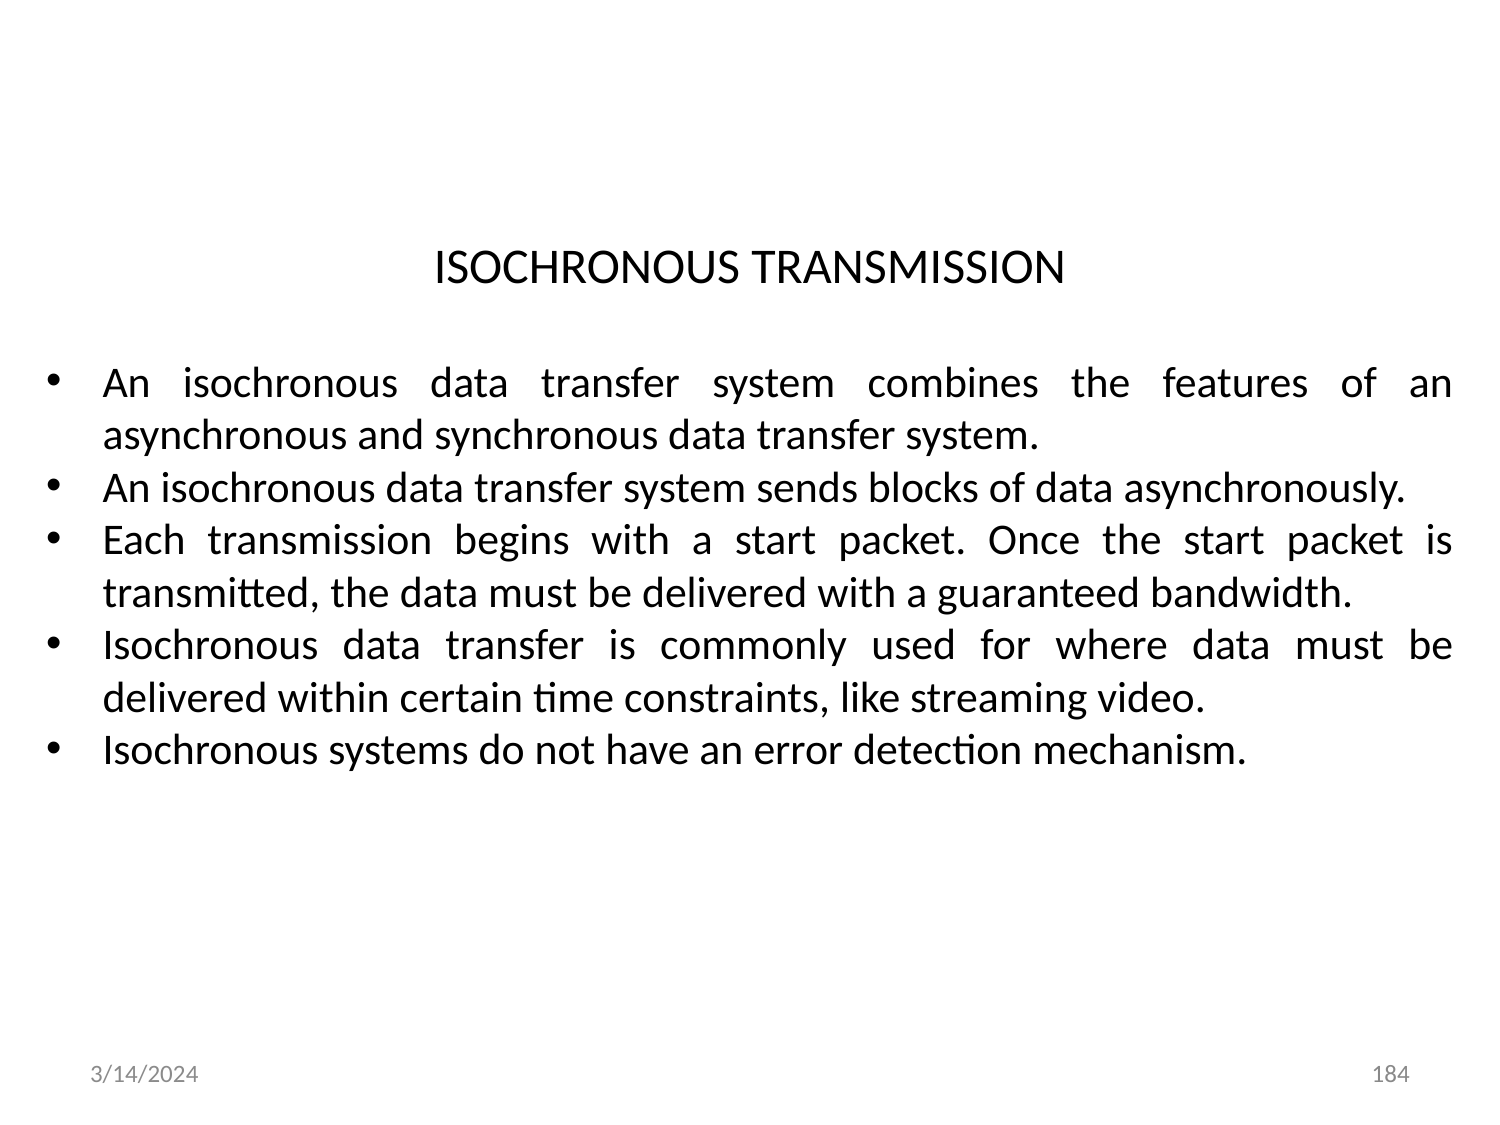

ISOCHRONOUS TRANSMISSION

An isochronous data transfer system combines the features of an asynchronous and synchronous data transfer system.
An isochronous data transfer system sends blocks of data asynchronously.
Each transmission begins with a start packet. Once the start packet is transmitted, the data must be delivered with a guaranteed bandwidth.
Isochronous data transfer is commonly used for where data must be delivered within certain time constraints, like streaming video.
Isochronous systems do not have an error detection mechanism.
3/14/2024
184